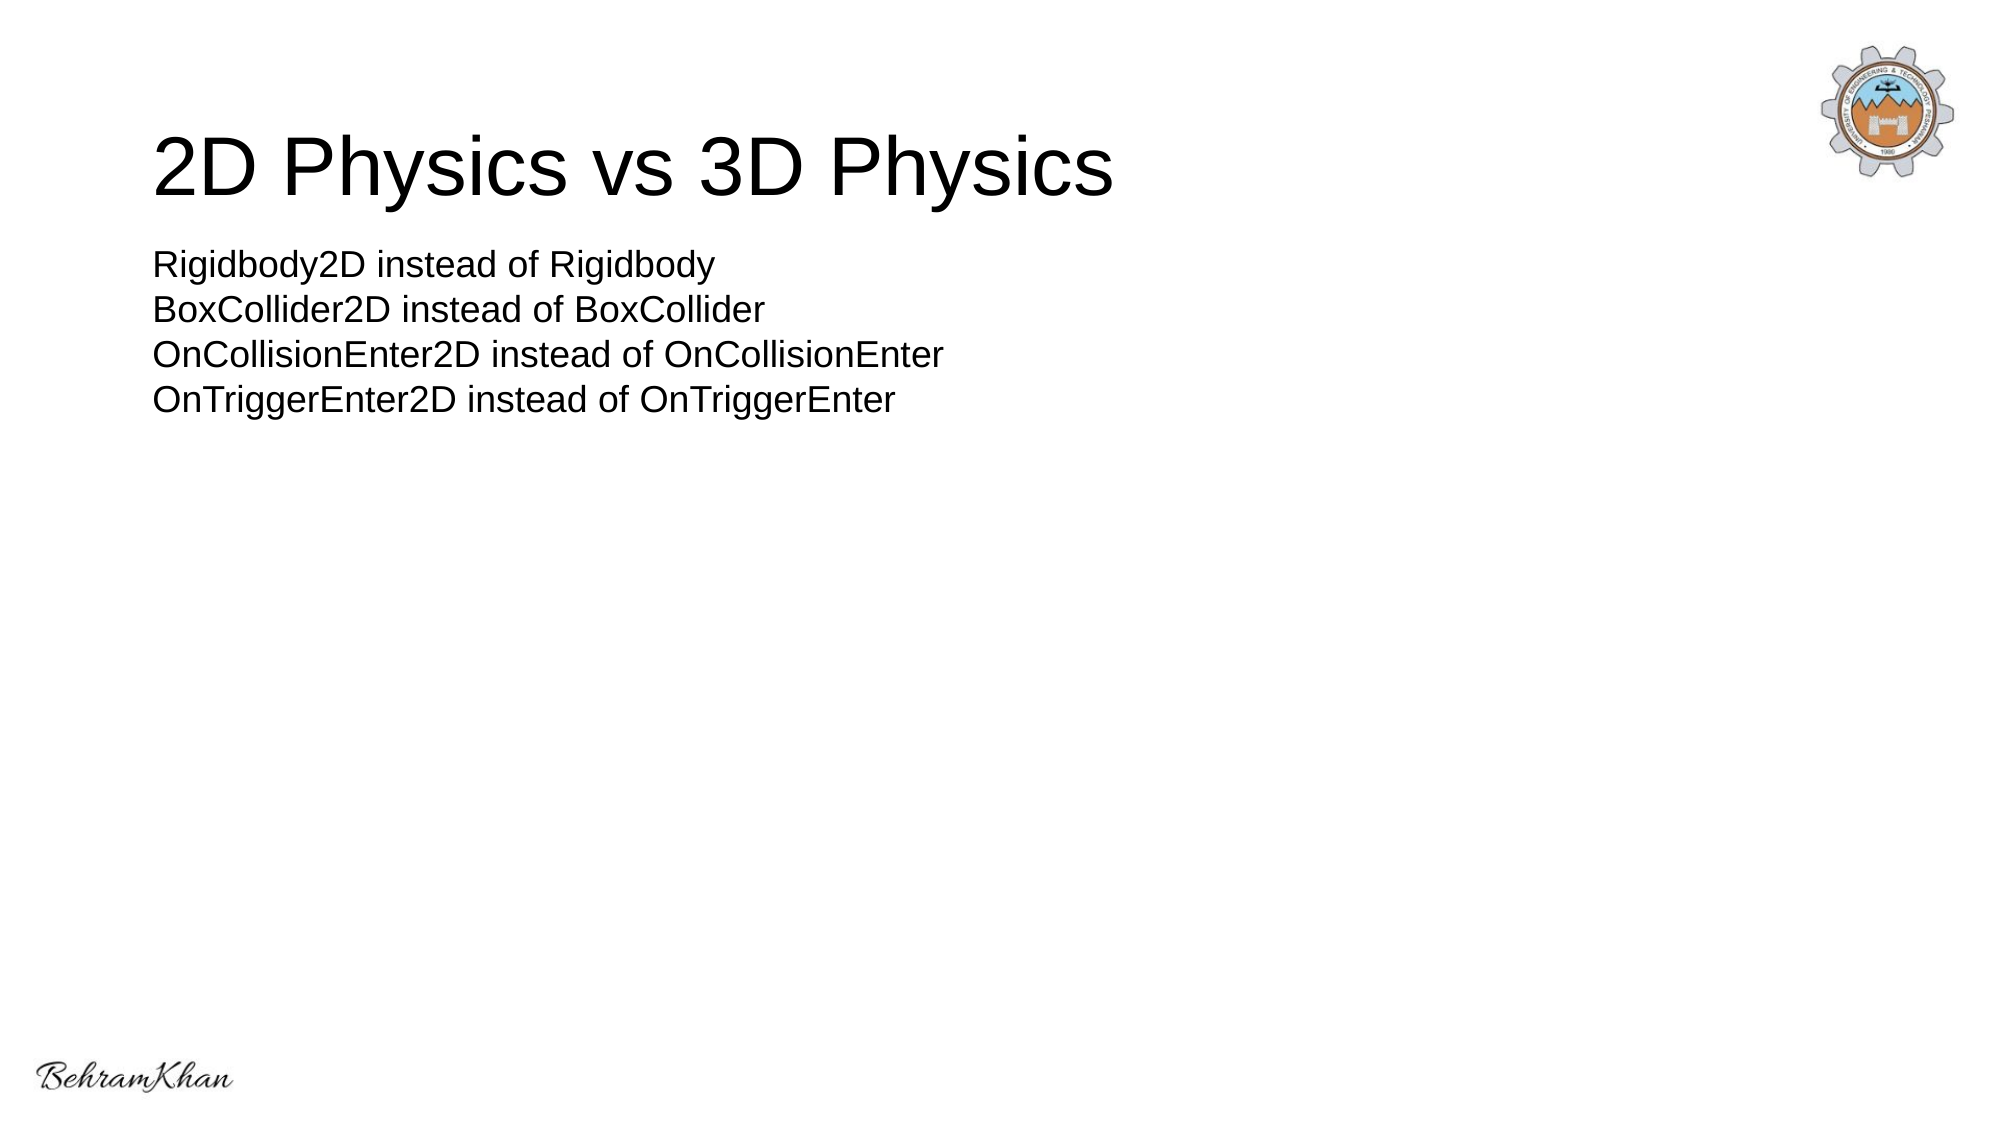

# 2D Physics vs 3D Physics
Rigidbody2D instead of Rigidbody
BoxCollider2D instead of BoxCollider
OnCollisionEnter2D instead of OnCollisionEnter
OnTriggerEnter2D instead of OnTriggerEnter